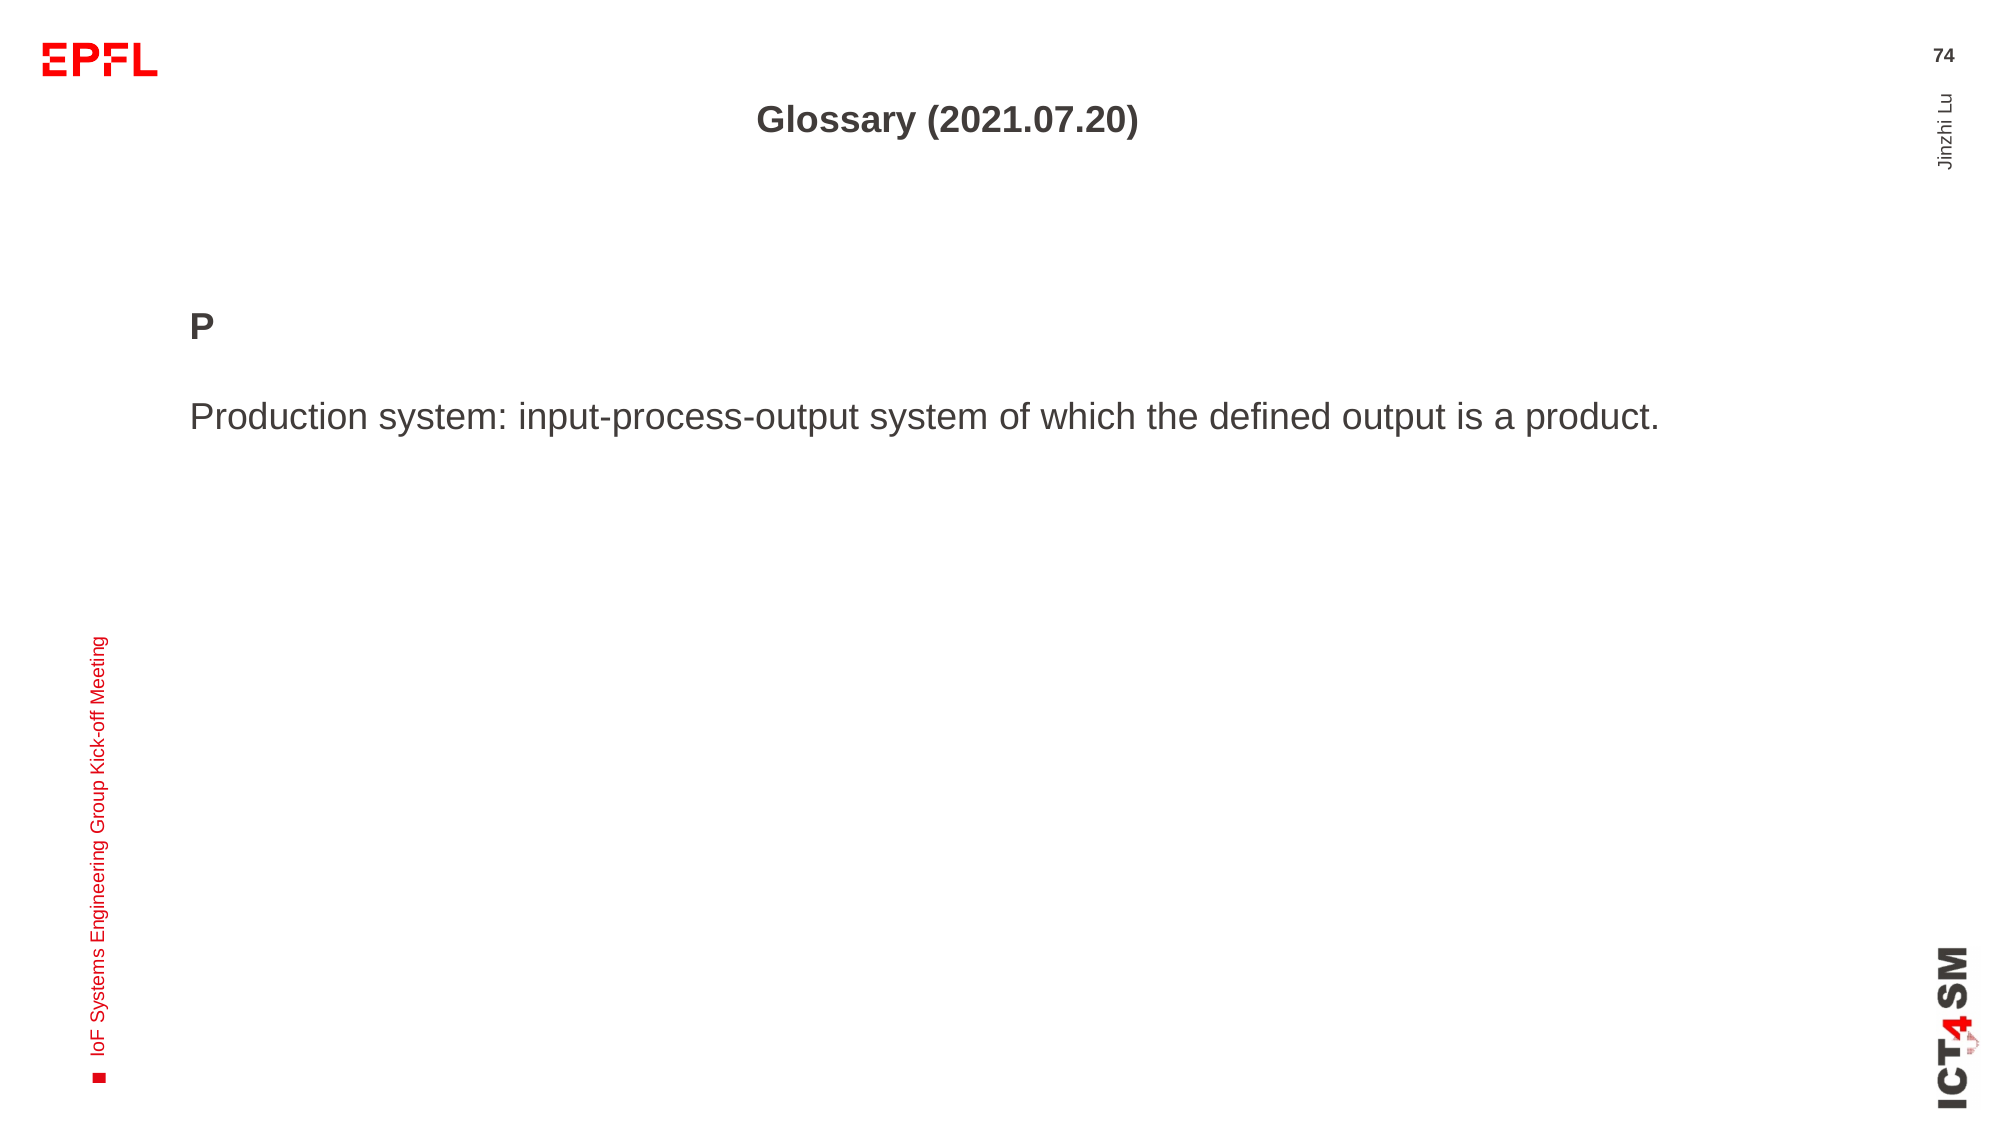

74
Glossary (2021.07.20)

P

Production system: input-process-output system of which the defined output is a product.

Jinzhi Lu
IoF Systems Engineering Group Kick-off Meeting